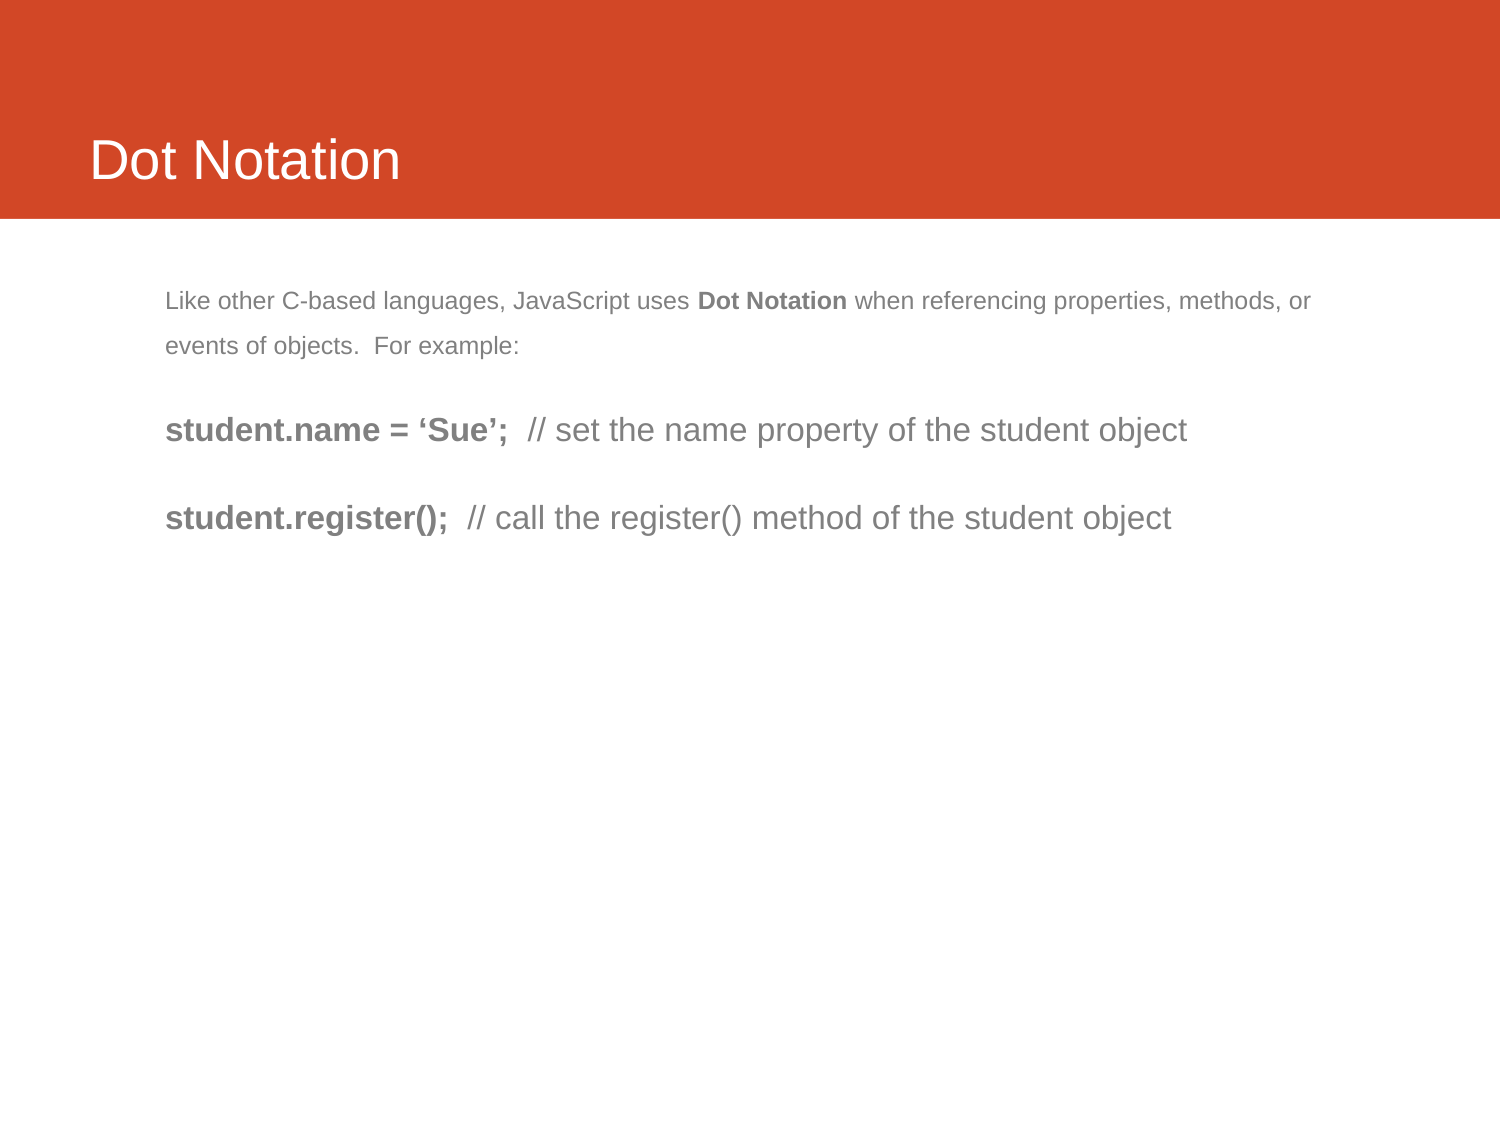

# Dot Notation
Like other C-based languages, JavaScript uses Dot Notation when referencing properties, methods, or events of objects.  For example:
student.name = ‘Sue’;  // set the name property of the student object
student.register();  // call the register() method of the student object